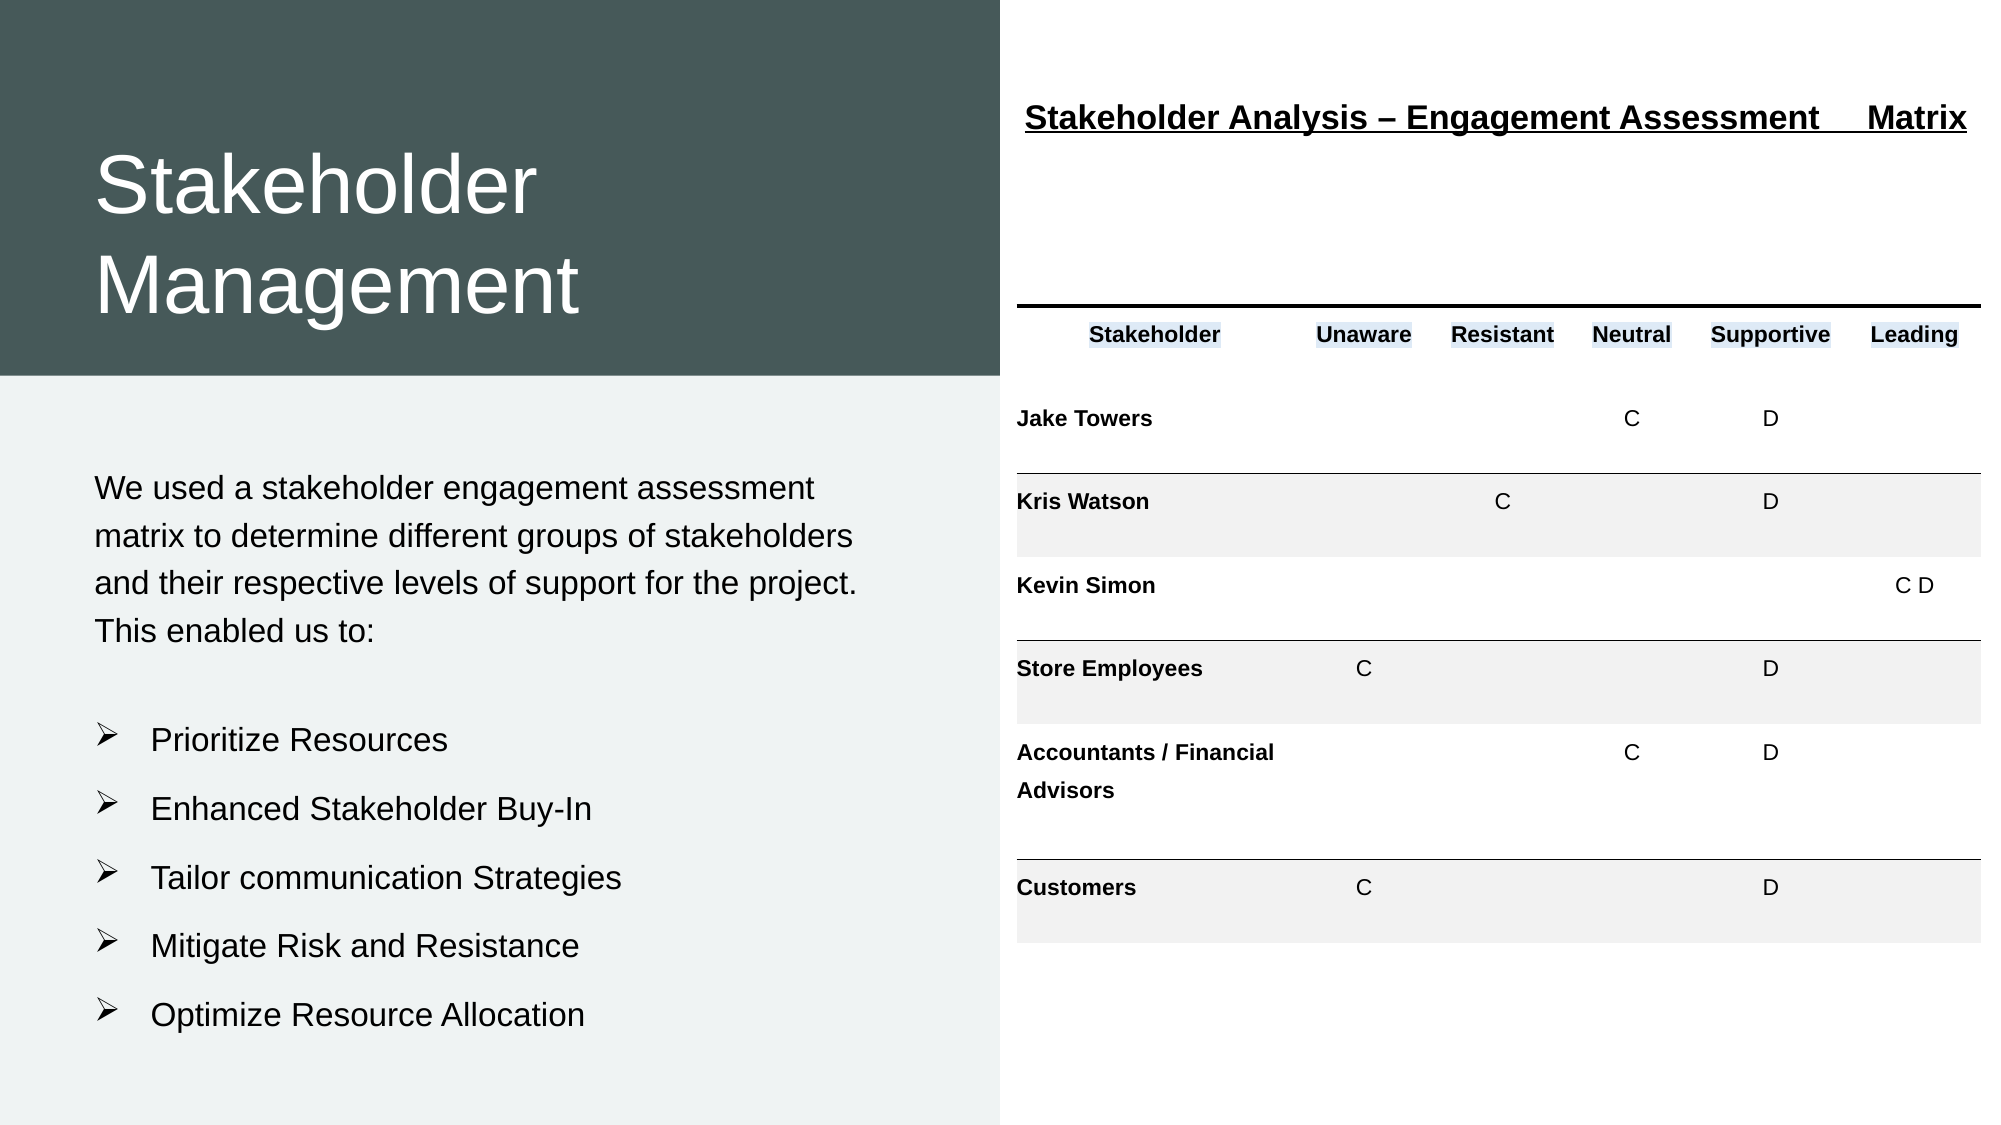

Stakeholder Analysis – Engagement Assessment     Matrix
# Stakeholder Management
| Stakeholder | Unaware | Resistant | Neutral | Supportive | Leading |
| --- | --- | --- | --- | --- | --- |
| Jake Towers |  |  | C | D |  |
| Kris Watson |  | C |  | D |  |
| Kevin Simon |  |  |  |  | C D |
| Store Employees | C |  |  | D |  |
| Accountants / Financial Advisors |  |  | C | D |  |
| Customers | C |  |  | D |  |
We used a stakeholder engagement assessment matrix to determine different groups of stakeholders and their respective levels of support for the project. This enabled us to:
Prioritize Resources
Enhanced Stakeholder Buy-In
Tailor communication Strategies
Mitigate Risk and Resistance
Optimize Resource Allocation